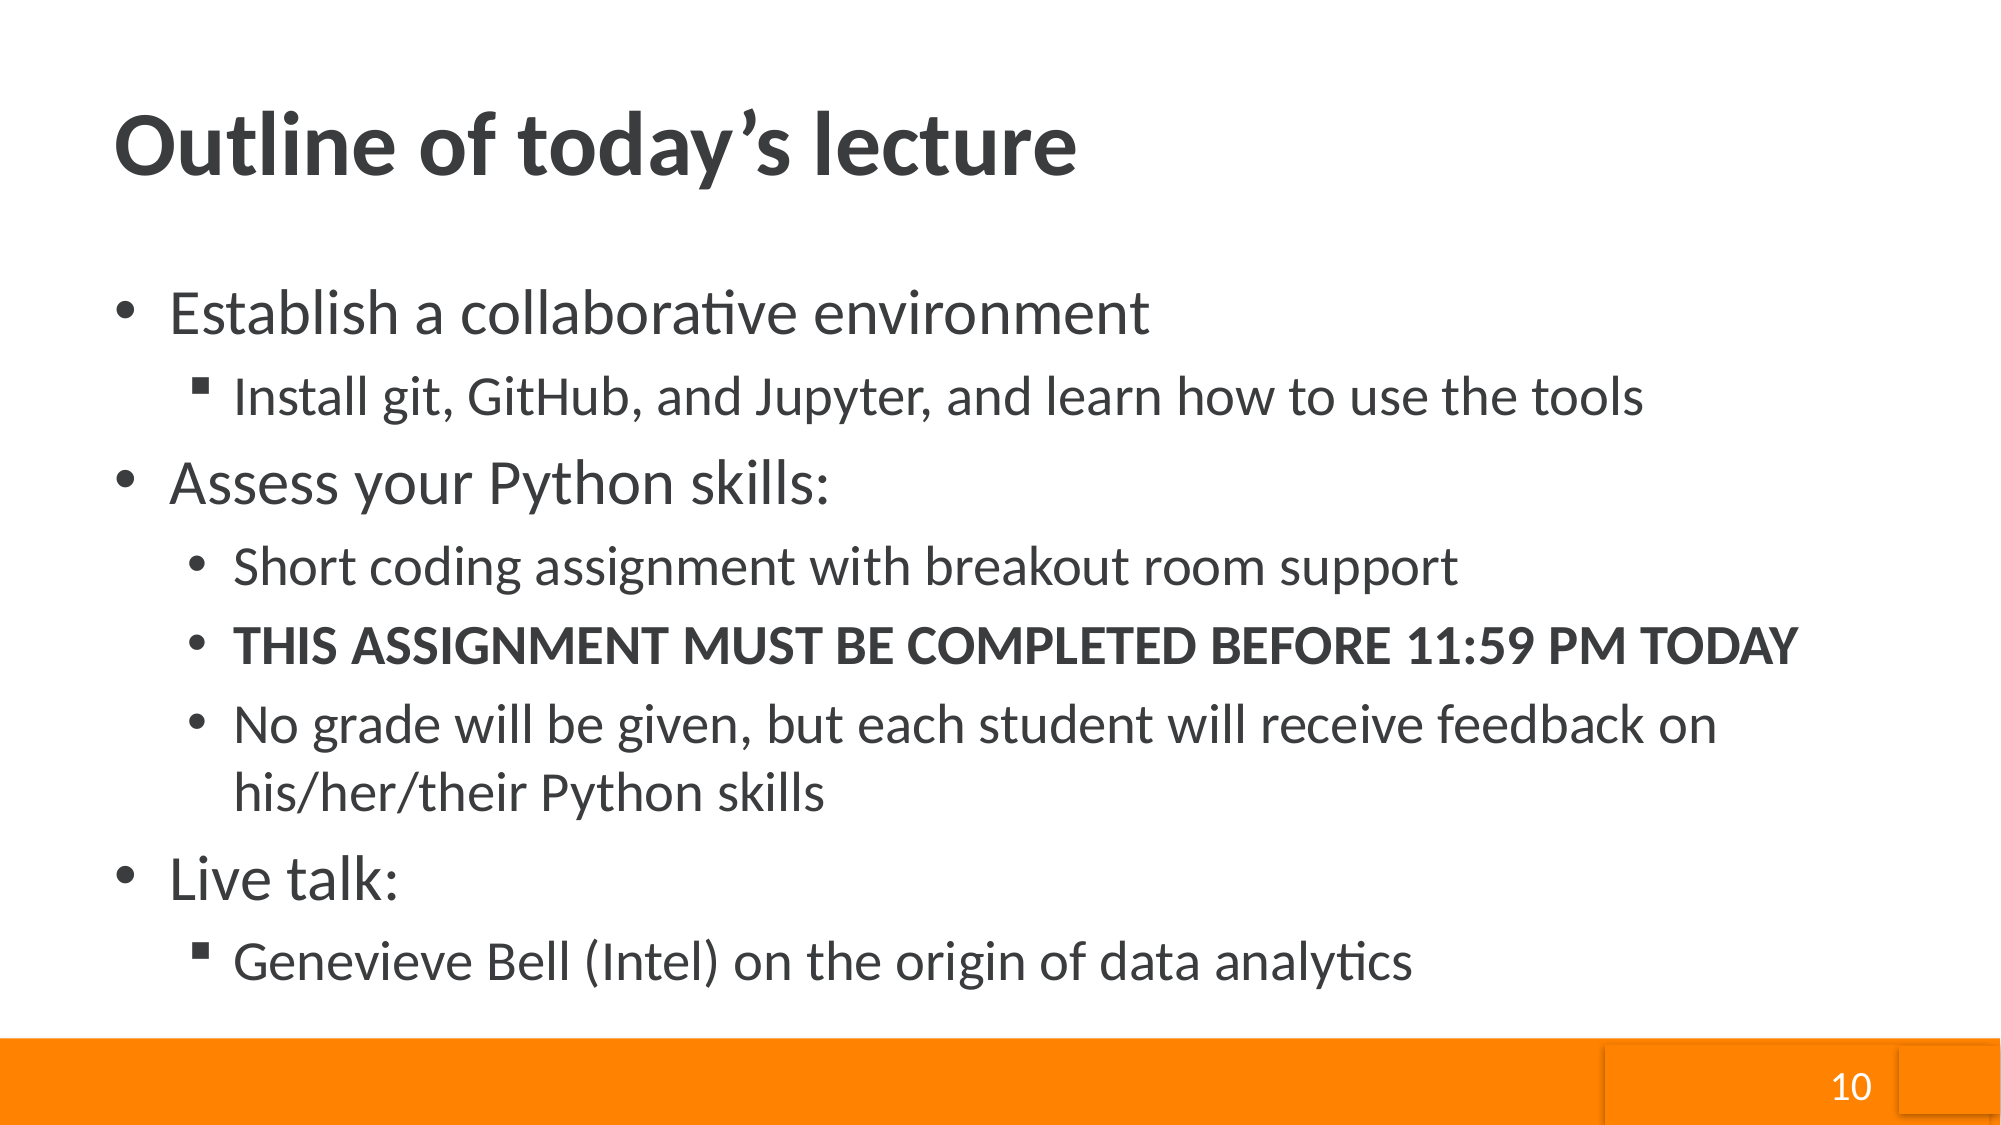

# Outline of today’s lecture
Establish a collaborative environment
Install git, GitHub, and Jupyter, and learn how to use the tools
Assess your Python skills:
Short coding assignment with breakout room support
THIS ASSIGNMENT MUST BE COMPLETED BEFORE 11:59 PM TODAY
No grade will be given, but each student will receive feedback on his/her/their Python skills
Live talk:
Genevieve Bell (Intel) on the origin of data analytics
10